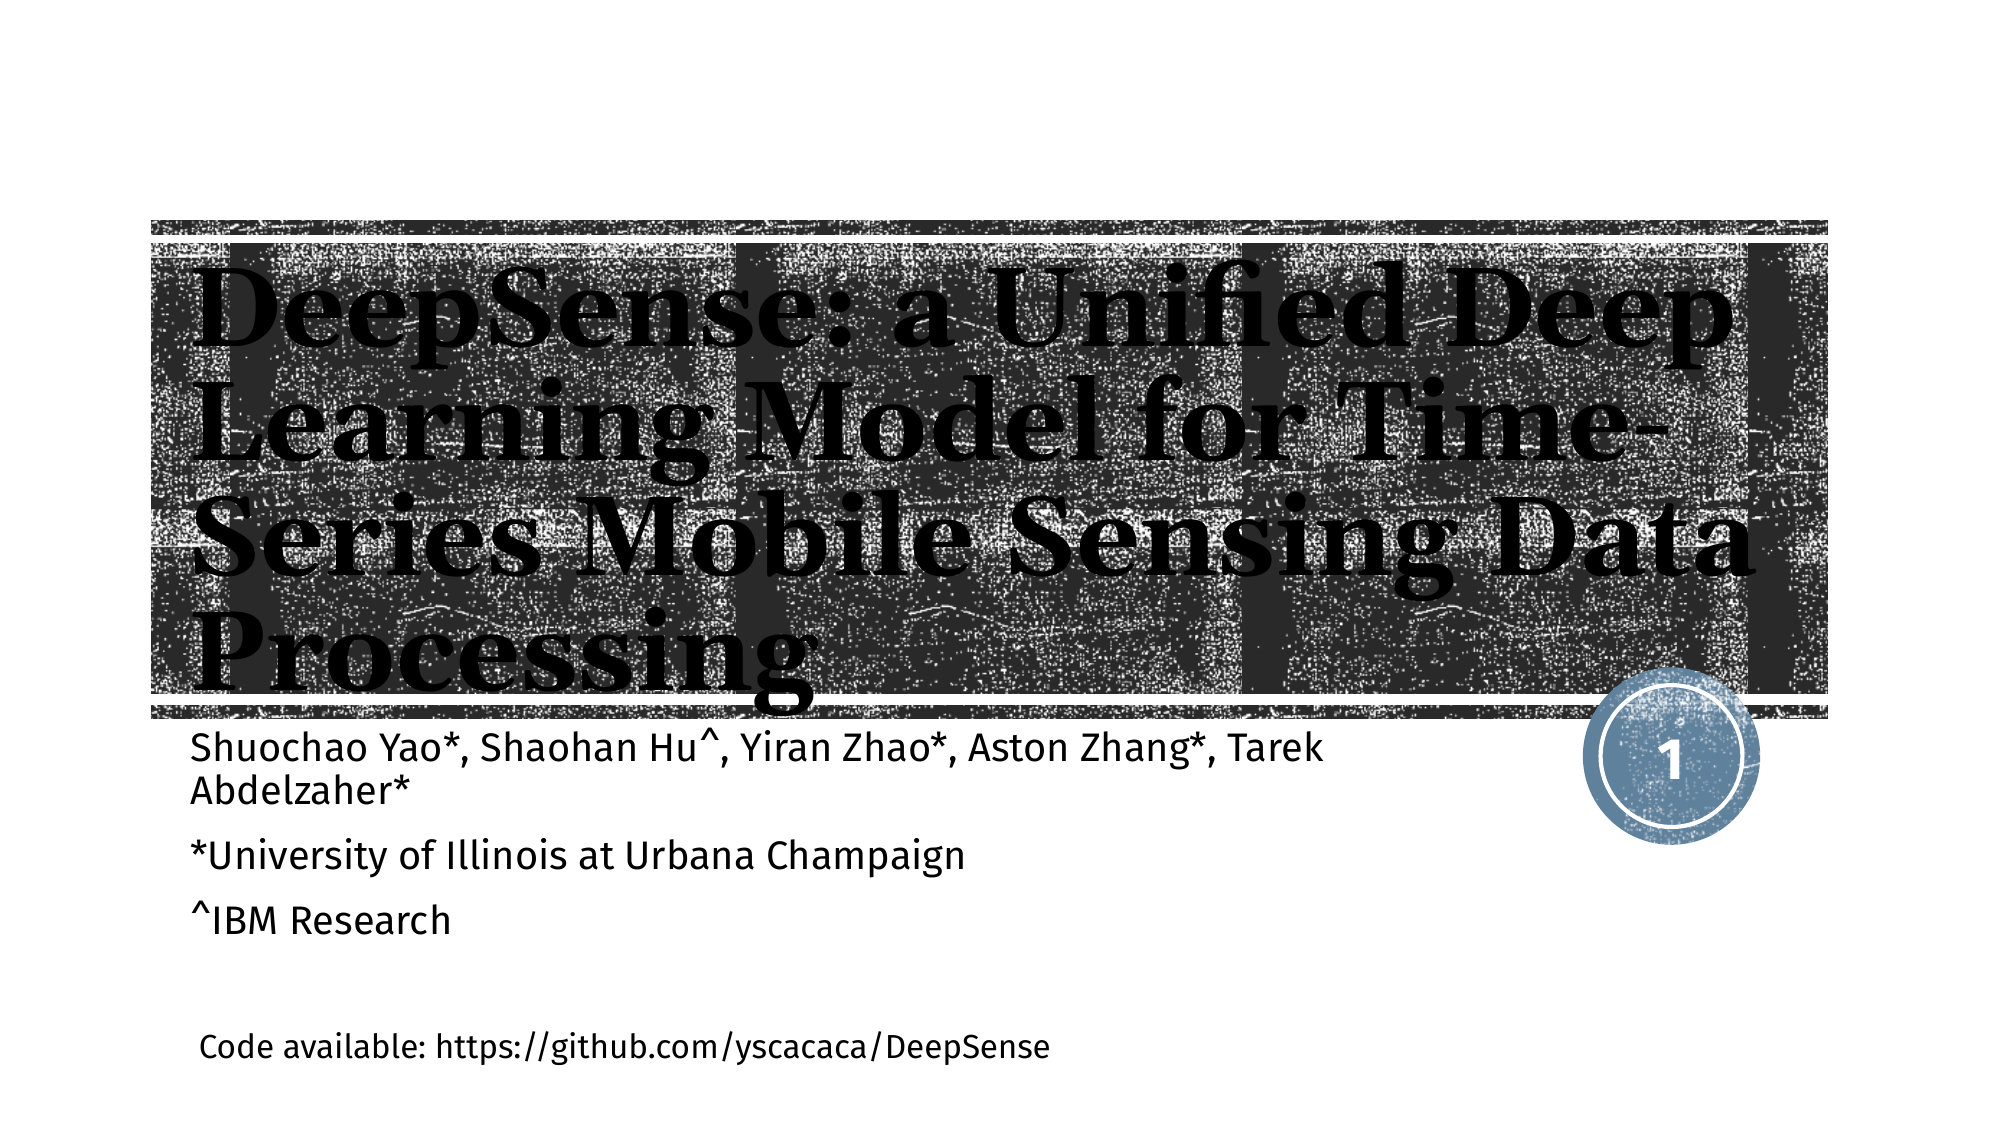

# DeepSense: a Unified Deep Learning Model for Time-Series Mobile Sensing Data Processing
1
Shuochao Yao*, Shaohan Hu^, Yiran Zhao*, Aston Zhang*, Tarek Abdelzaher*
*University of Illinois at Urbana Champaign
^IBM Research
Code available: https://github.com/yscacaca/DeepSense